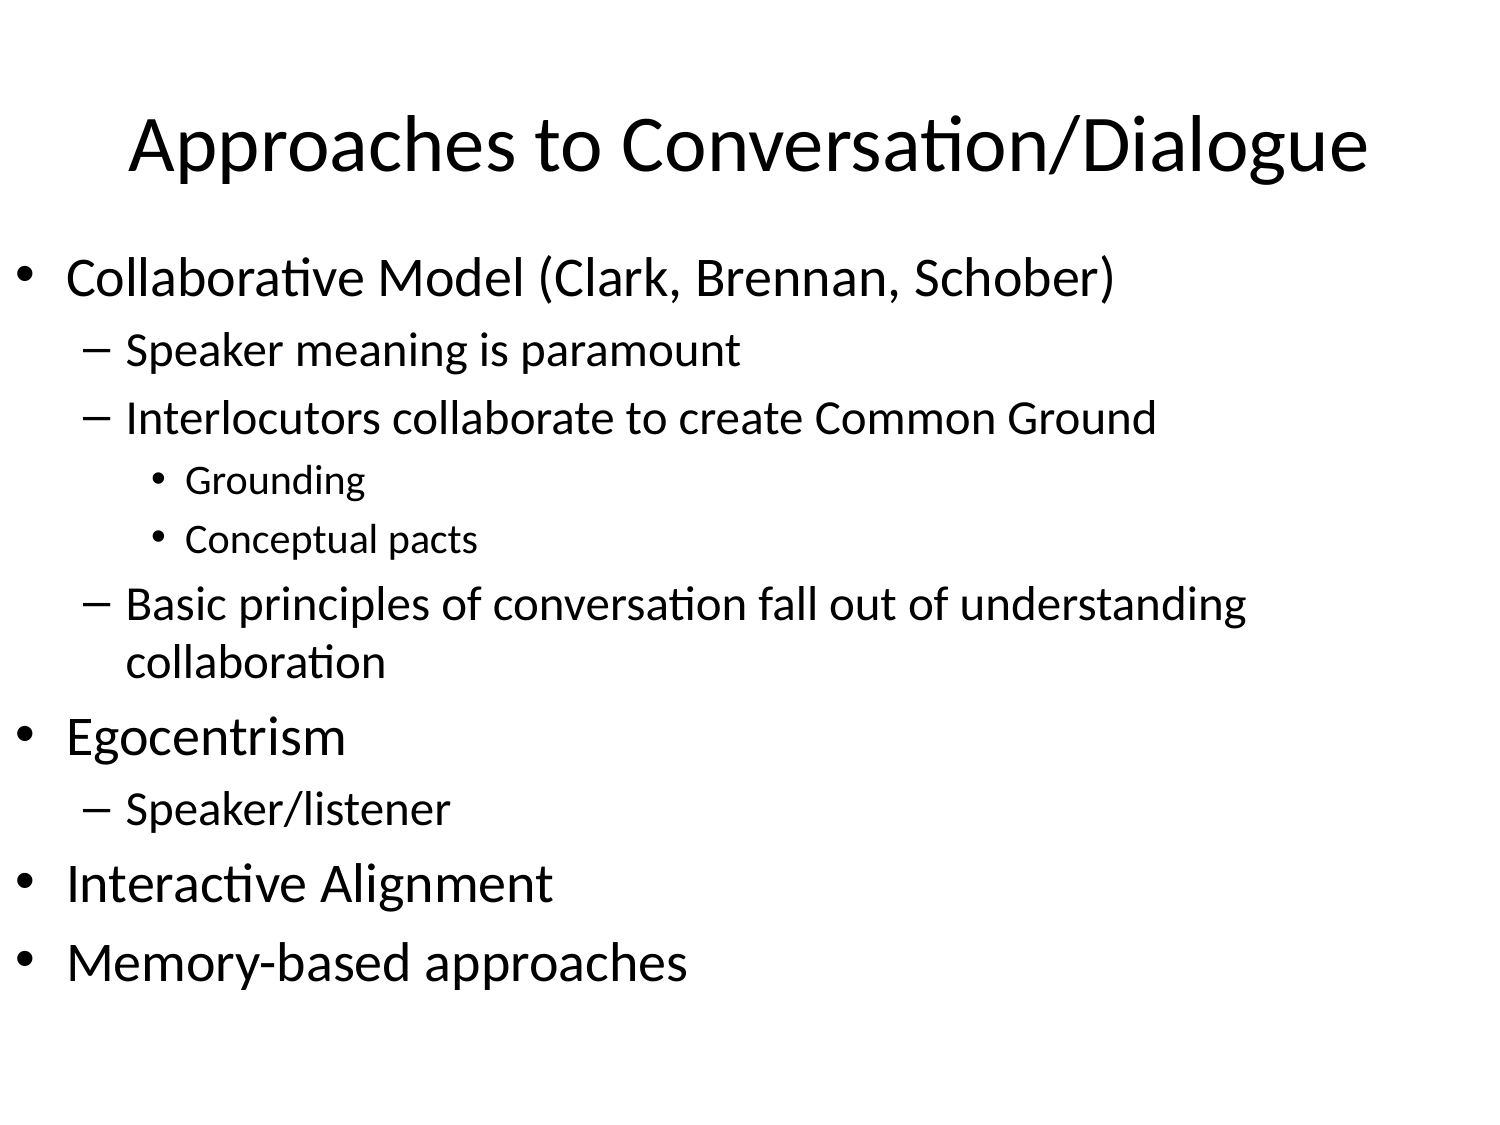

# Approaches to Conversation/Dialogue
Collaborative Model (Clark, Brennan, Schober)
Speaker meaning is paramount
Interlocutors collaborate to create Common Ground
Grounding
Conceptual pacts
Basic principles of conversation fall out of understanding collaboration
Egocentrism
Speaker/listener
Interactive Alignment
Memory-based approaches